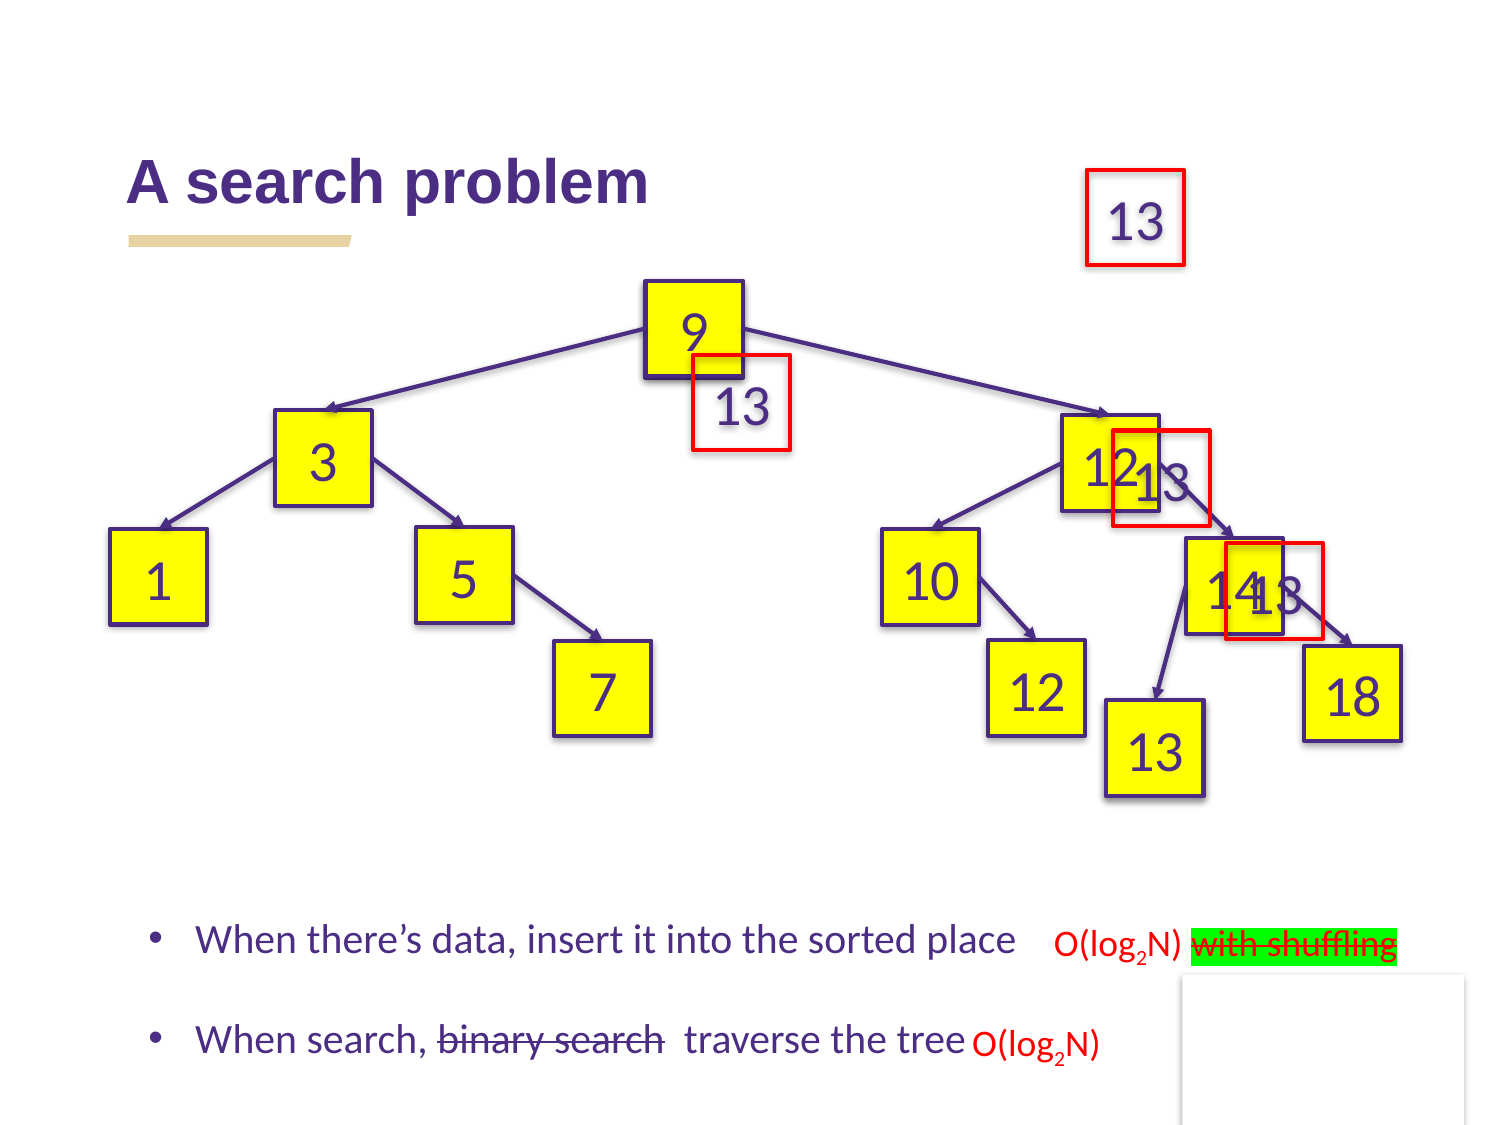

# A search problem
13
9
9
13
3
12
13
5
1
10
14
13
12
7
18
13
13
When there’s data, insert it into the sorted place

When search, binary search  traverse the tree
O(log2N) with shuffling

O(log2N)